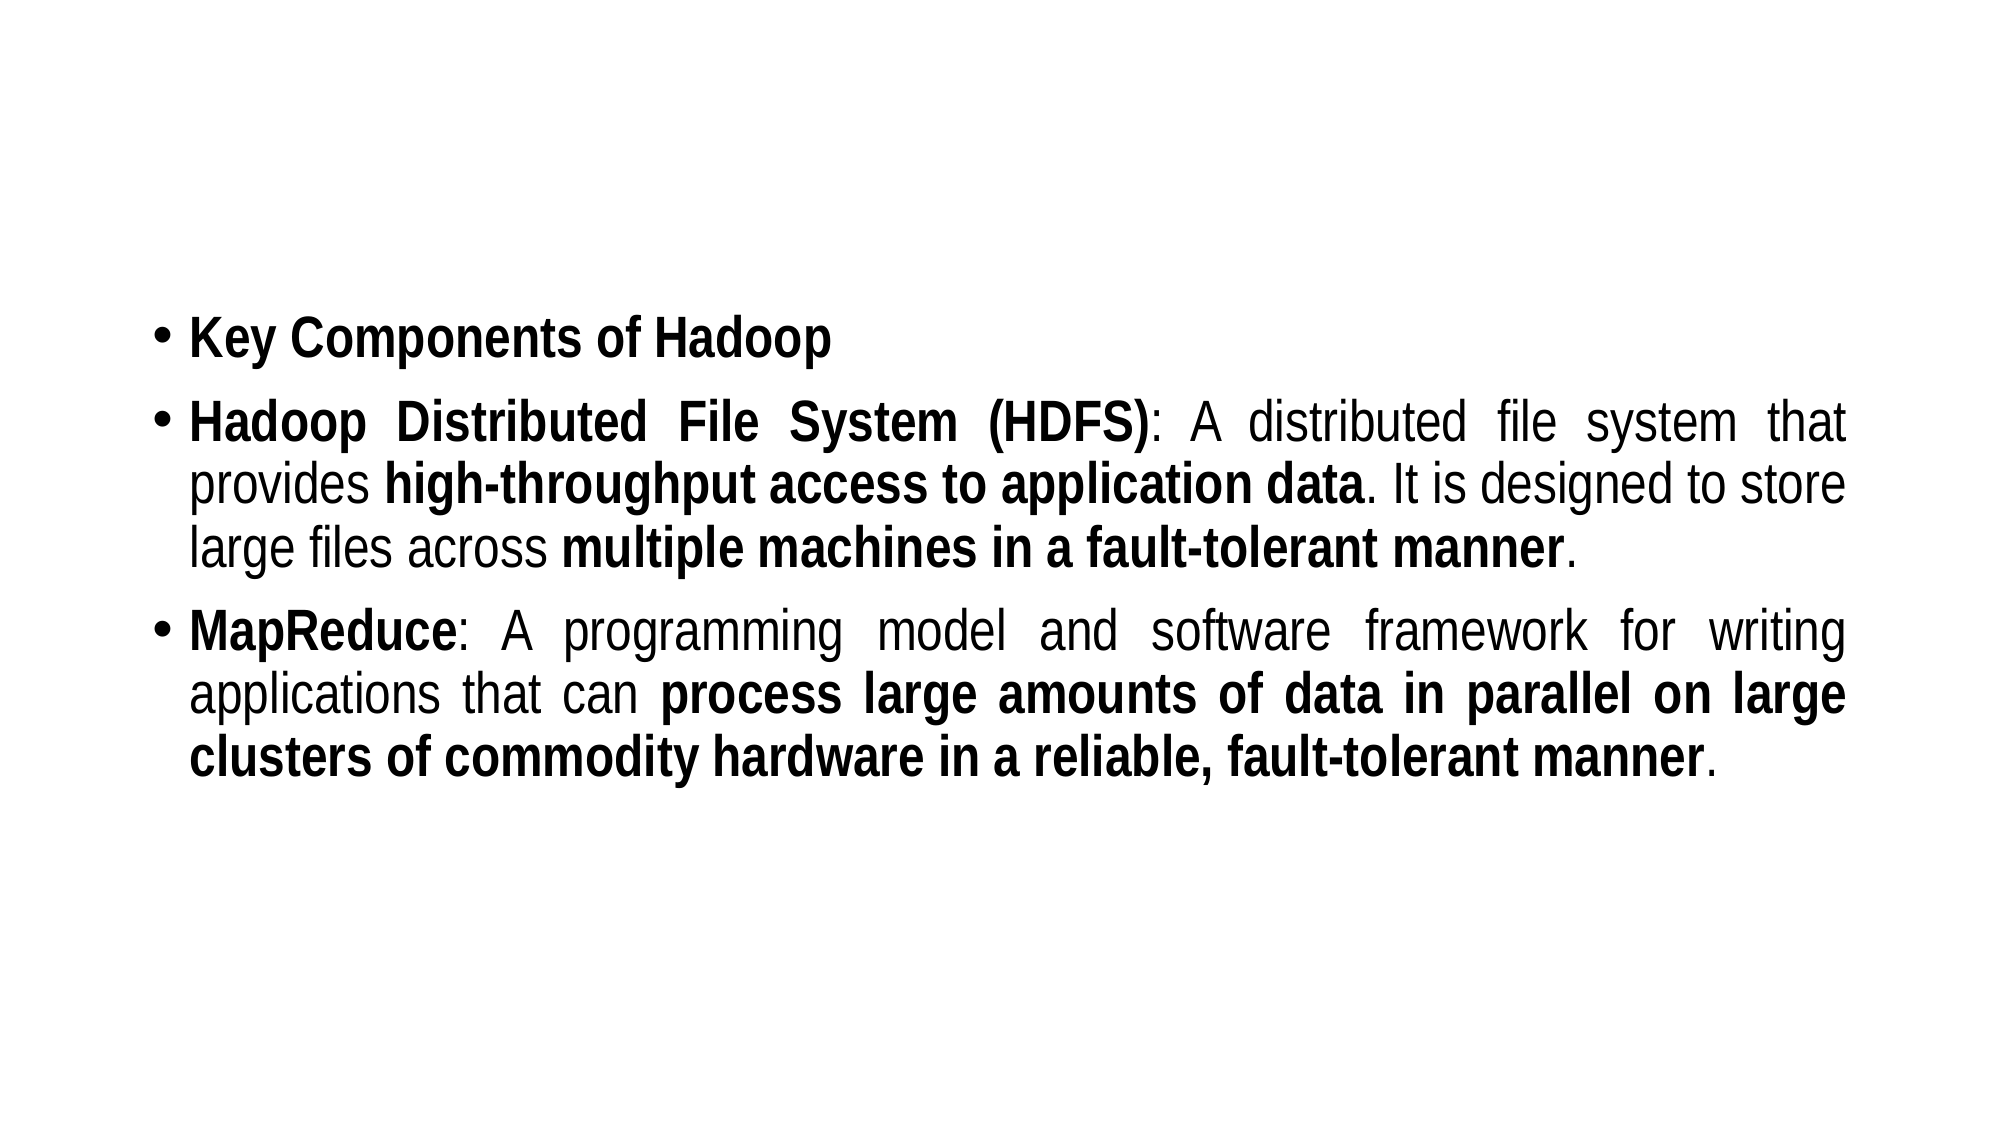

#
Key Components of Hadoop
Hadoop Distributed File System (HDFS): A distributed file system that provides high-throughput access to application data. It is designed to store large files across multiple machines in a fault-tolerant manner.
MapReduce: A programming model and software framework for writing applications that can process large amounts of data in parallel on large clusters of commodity hardware in a reliable, fault-tolerant manner.